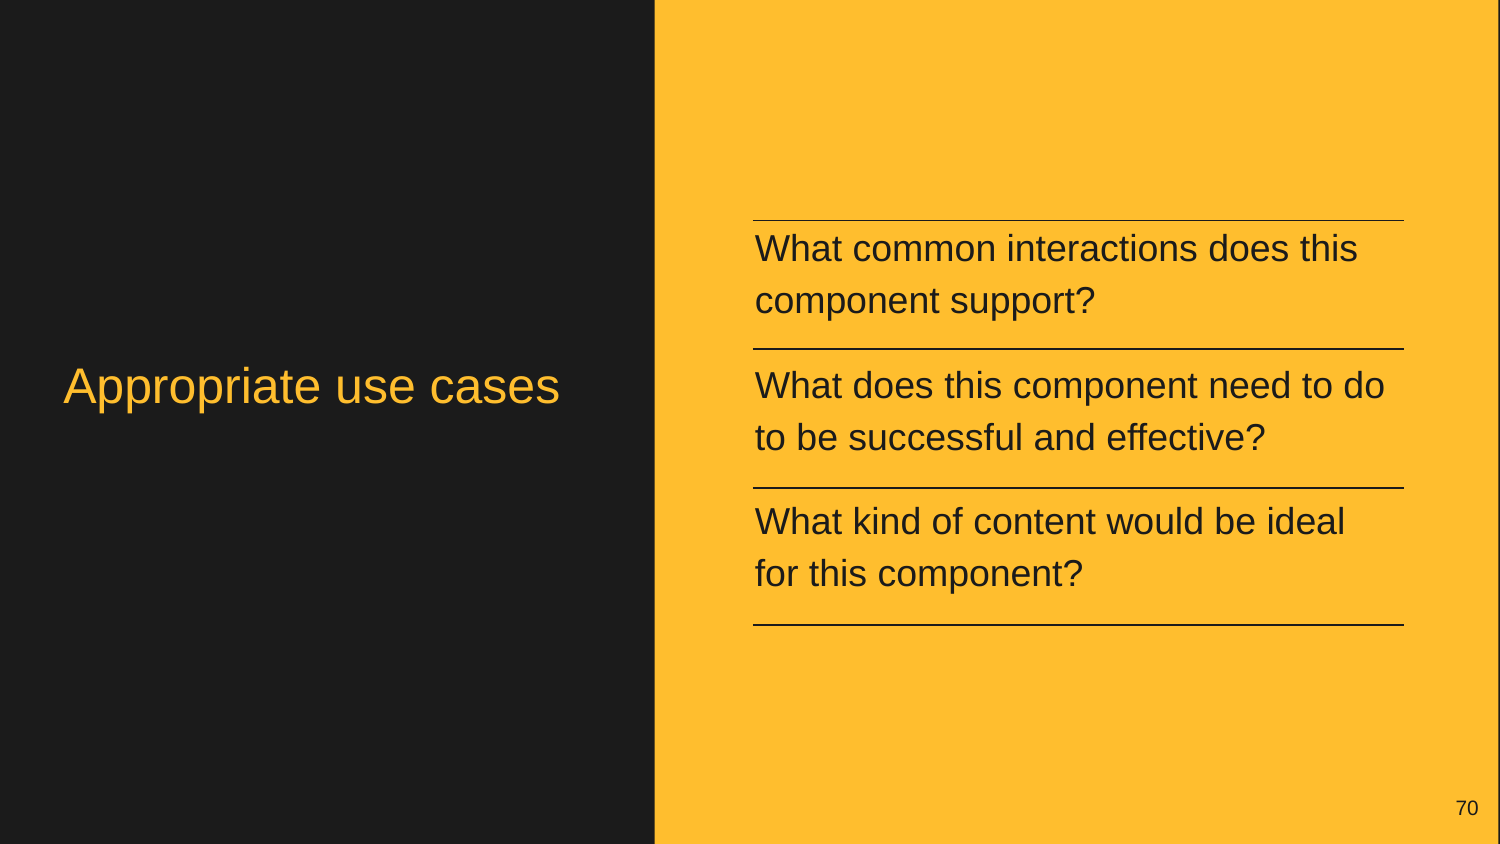

What common interactions does this component support?
What does this component need to do to be successful and effective?
What kind of content would be ideal for this component?
# Appropriate use cases
70